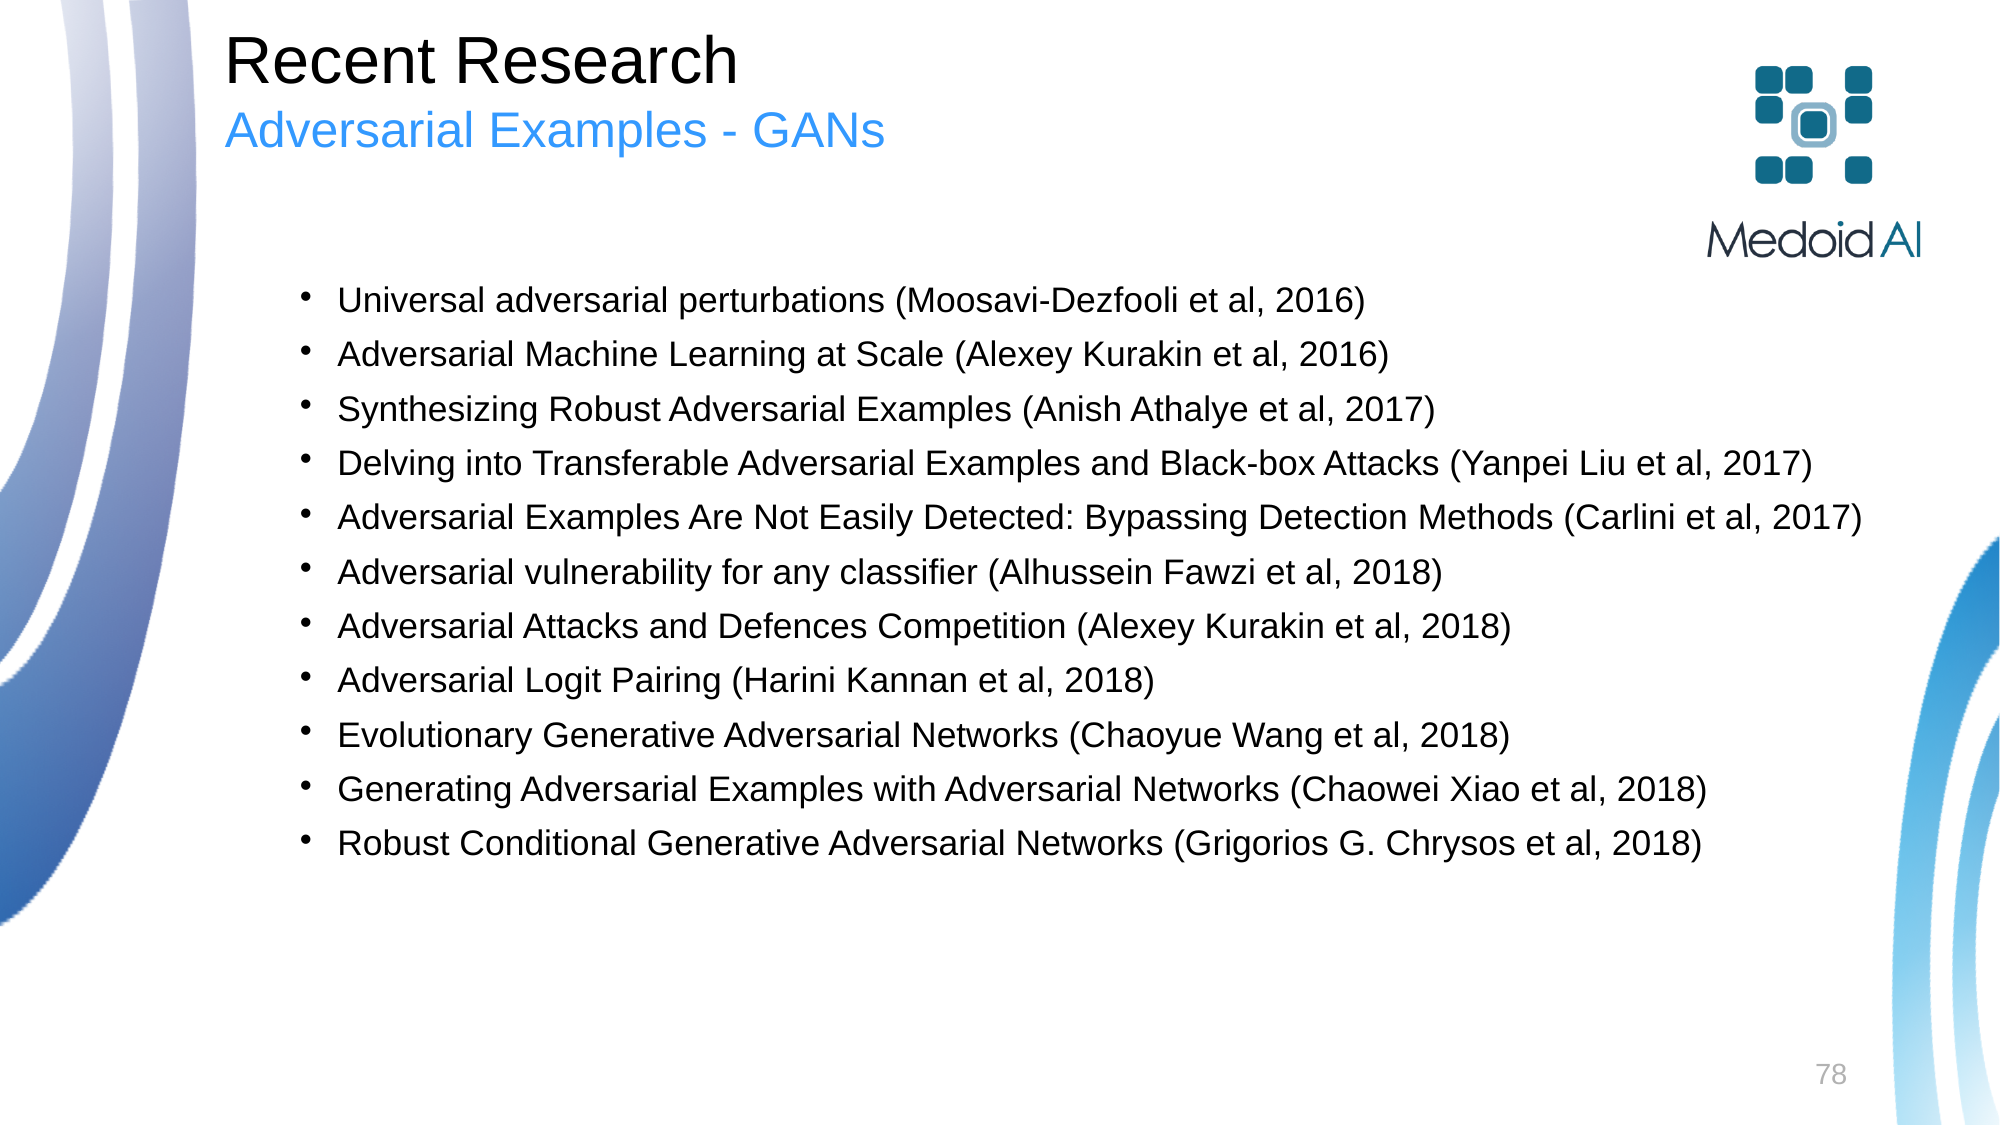

Recent Research
Adversarial Examples - GANs
Universal adversarial perturbations (Moosavi-Dezfooli et al, 2016)
Adversarial Machine Learning at Scale (Alexey Kurakin et al, 2016)
Synthesizing Robust Adversarial Examples (Anish Athalye et al, 2017)
Delving into Transferable Adversarial Examples and Black-box Attacks (Yanpei Liu et al, 2017)
Adversarial Examples Are Not Easily Detected: Bypassing Detection Methods (Carlini et al, 2017)
Adversarial vulnerability for any classifier (Alhussein Fawzi et al, 2018)
Adversarial Attacks and Defences Competition (Alexey Kurakin et al, 2018)
Adversarial Logit Pairing (Harini Kannan et al, 2018)
Evolutionary Generative Adversarial Networks (Chaoyue Wang et al, 2018)
Generating Adversarial Examples with Adversarial Networks (Chaowei Xiao et al, 2018)
Robust Conditional Generative Adversarial Networks (Grigorios G. Chrysos et al, 2018)
78